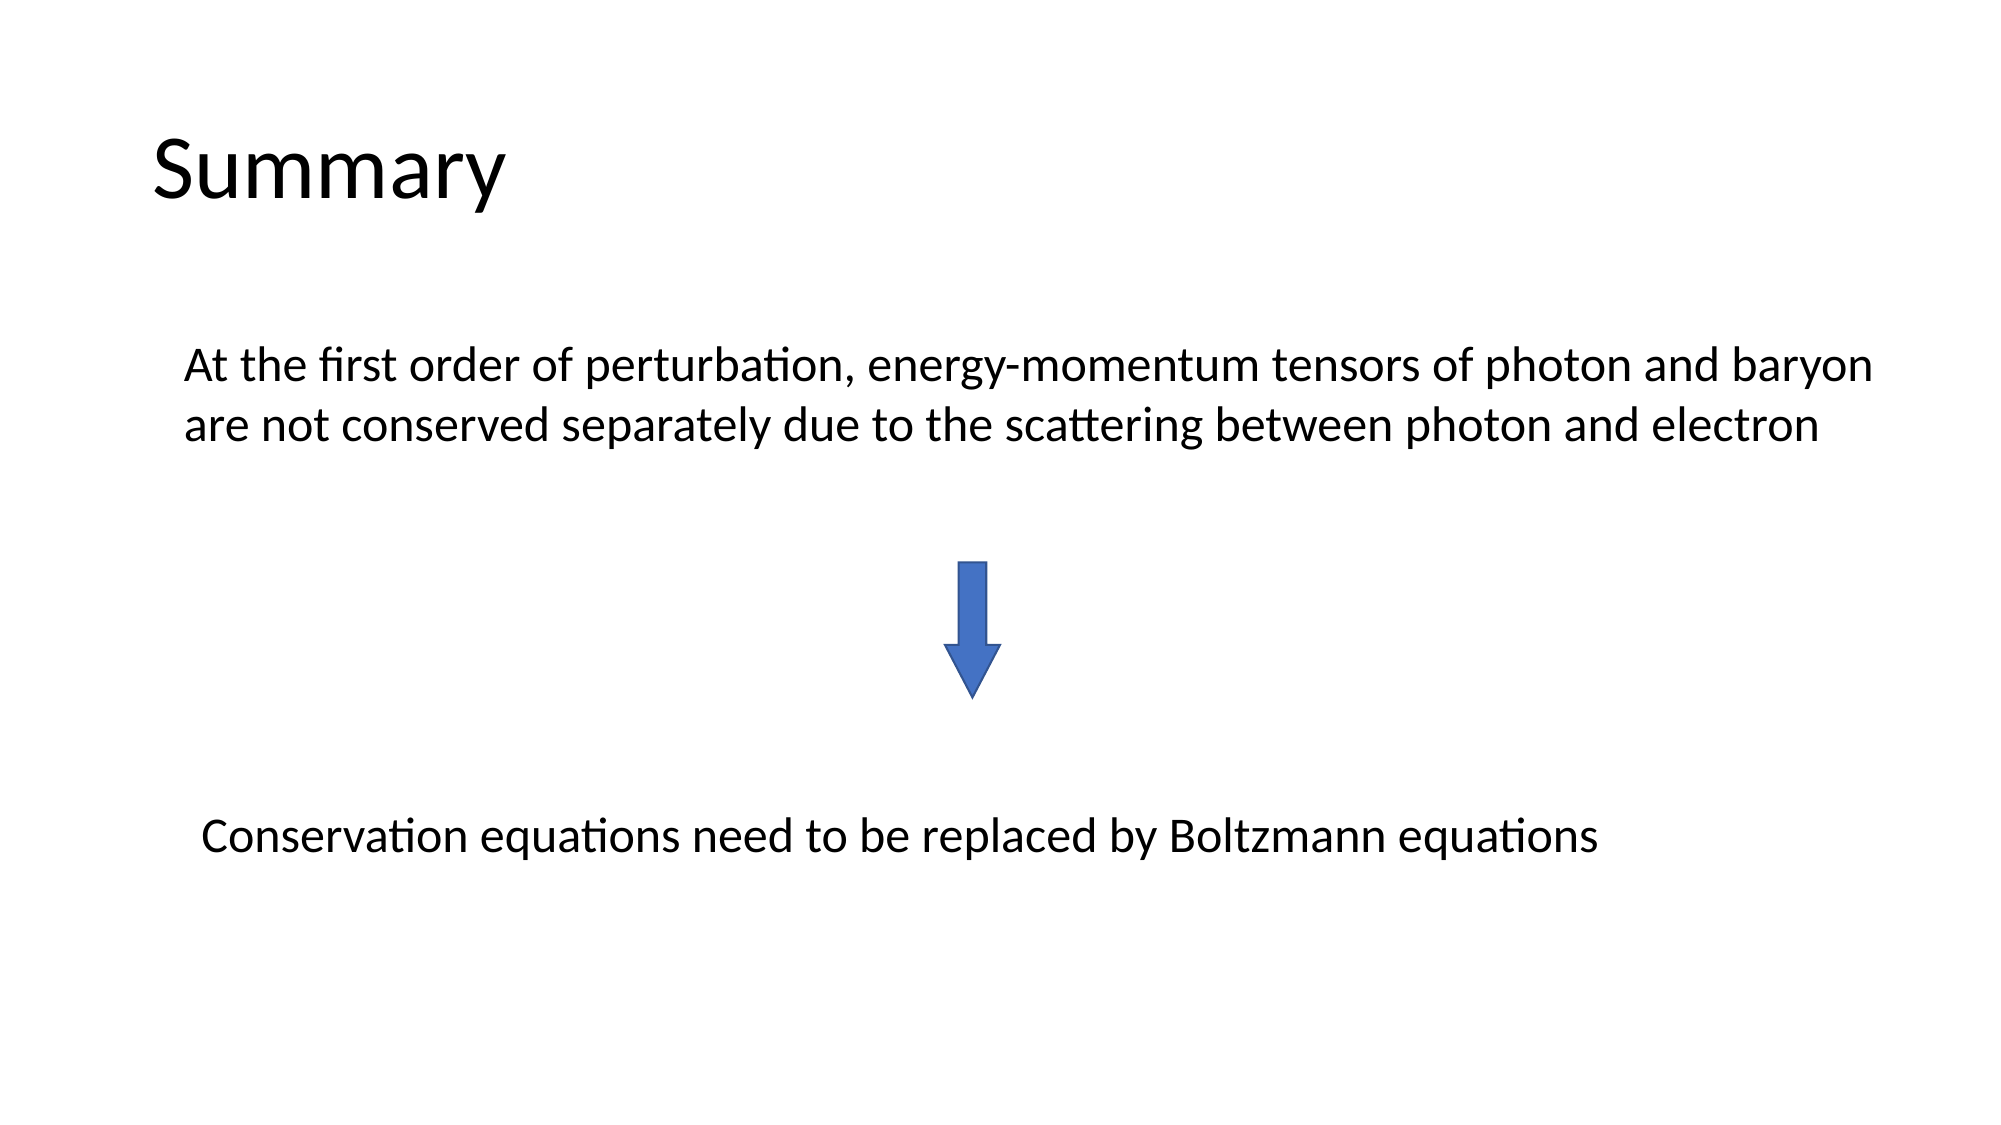

# Summary
At the first order of perturbation, energy-momentum tensors of photon and baryon are not conserved separately due to the scattering between photon and electron

Conservation equations need to be replaced by Boltzmann equations